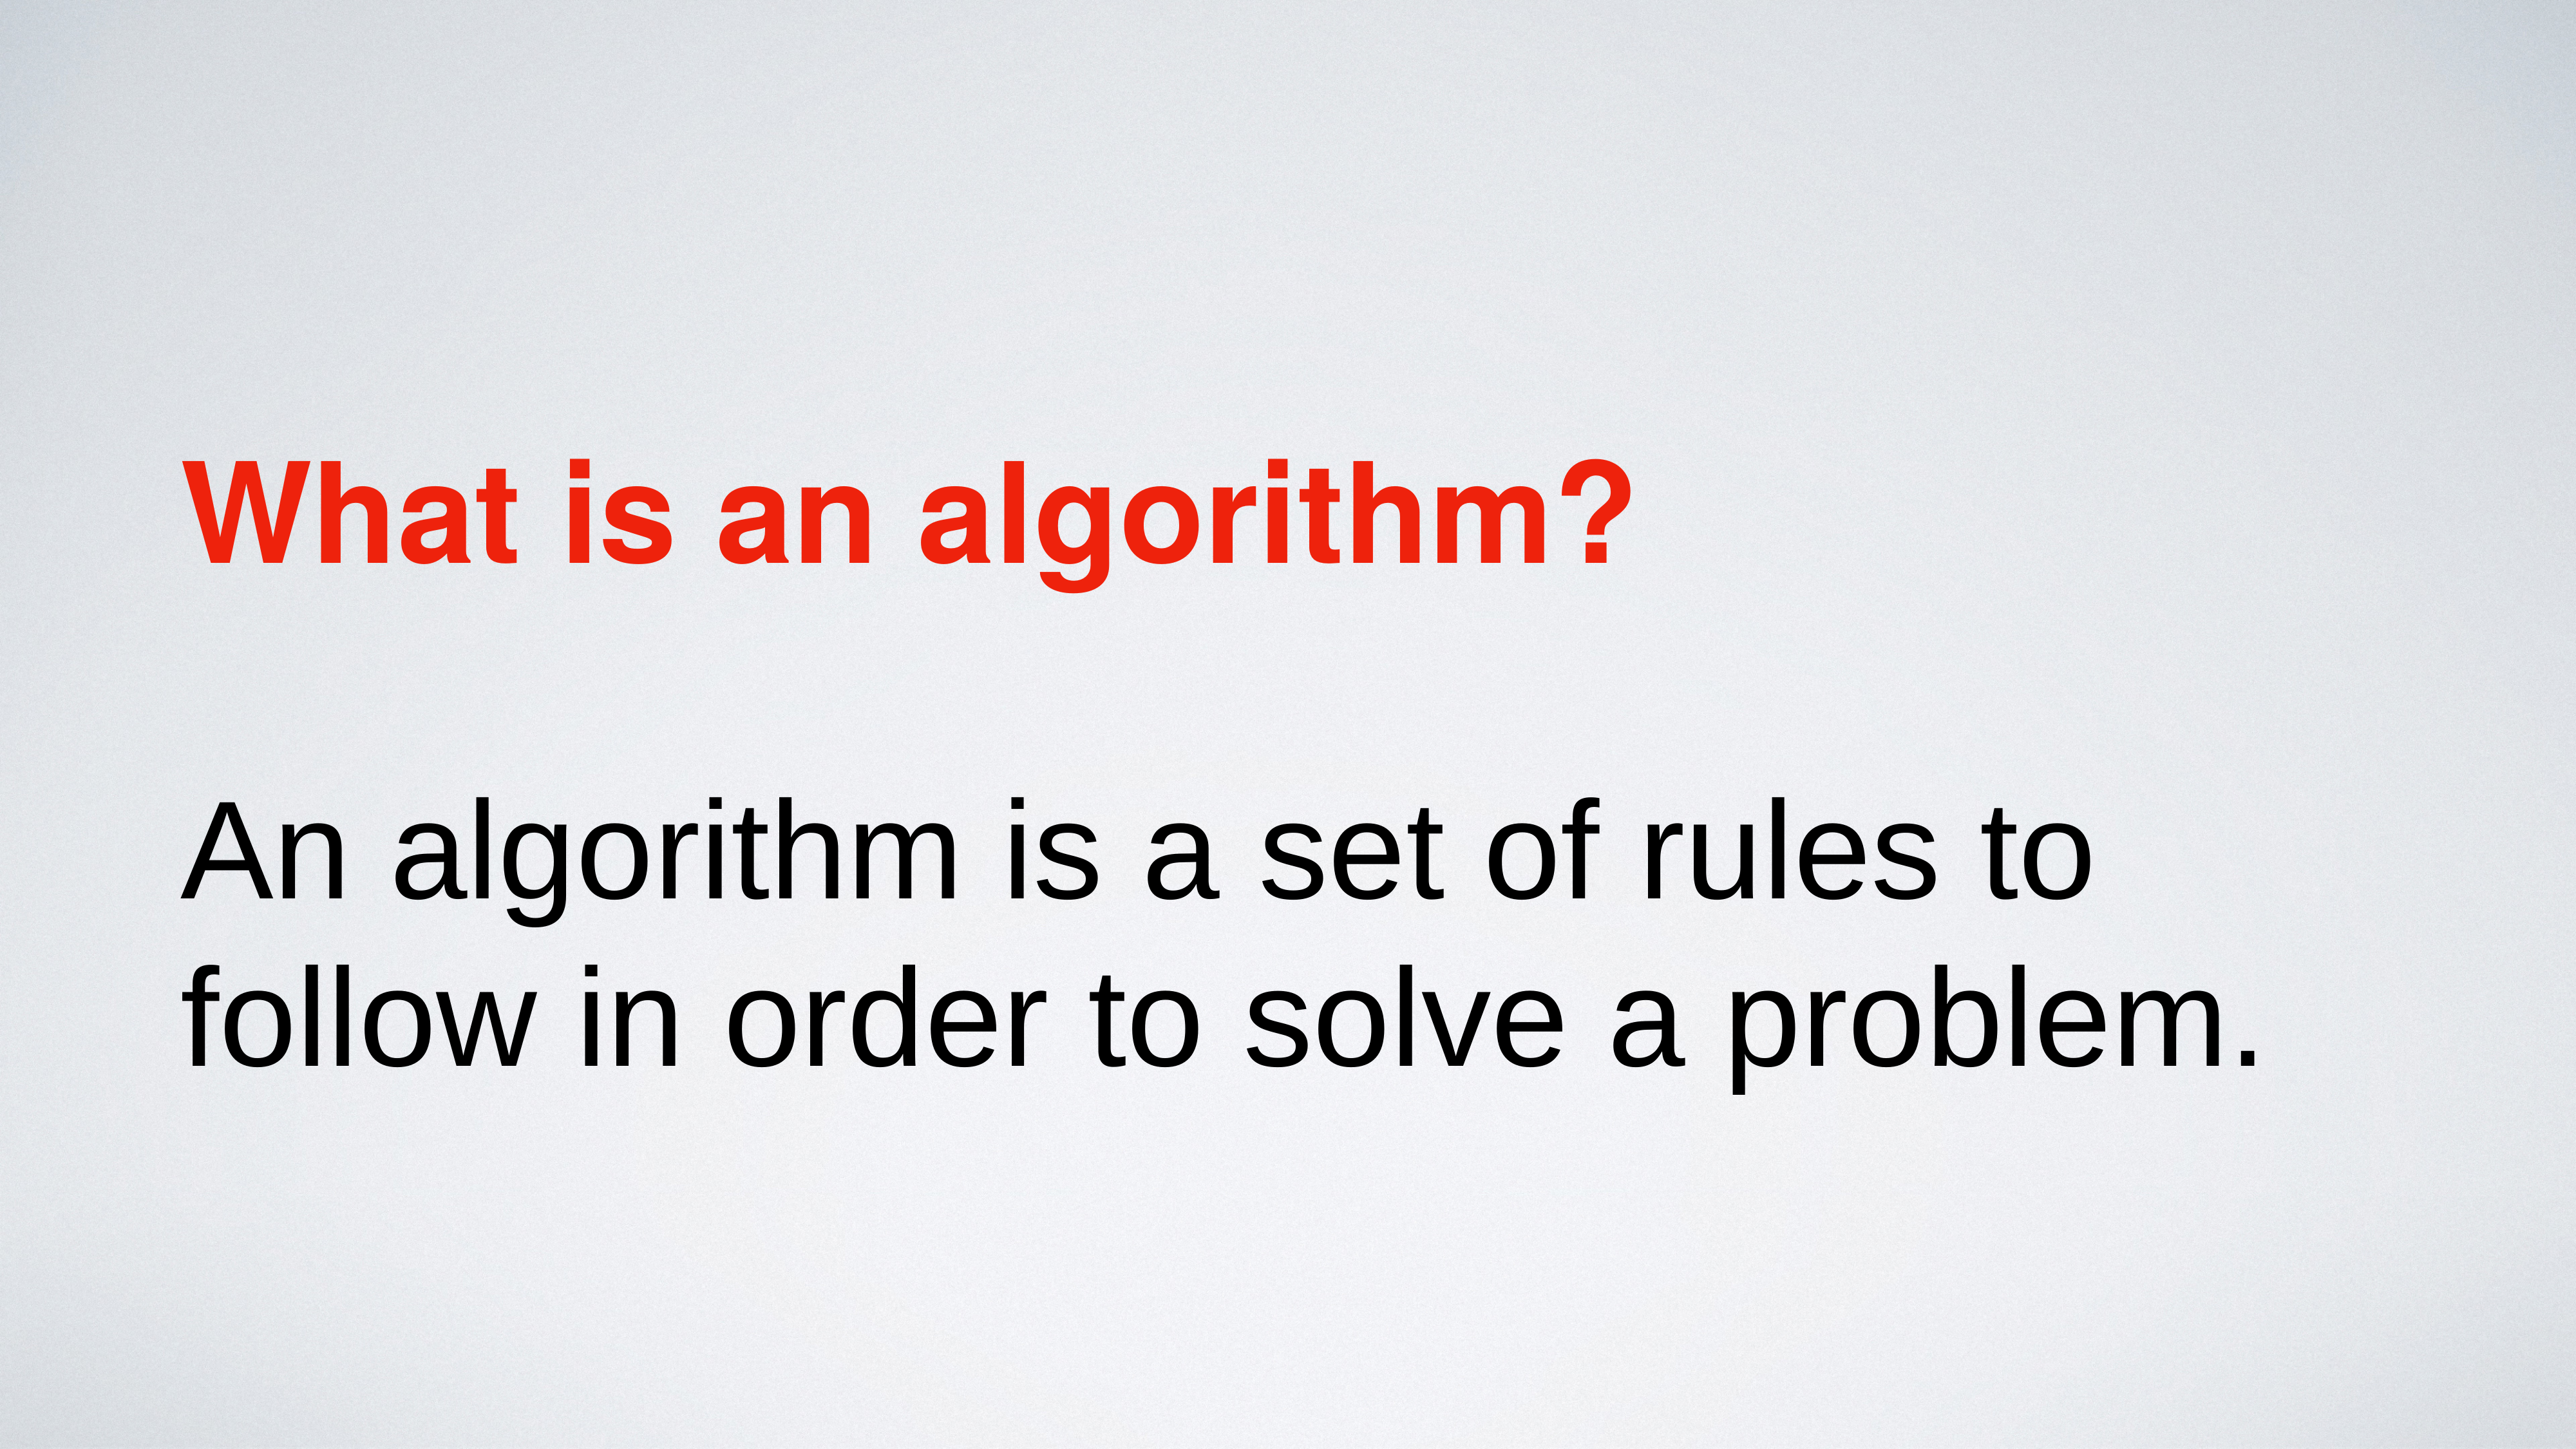

# What is an algorithm?

An algorithm is a set of rules to follow in order to solve a problem.